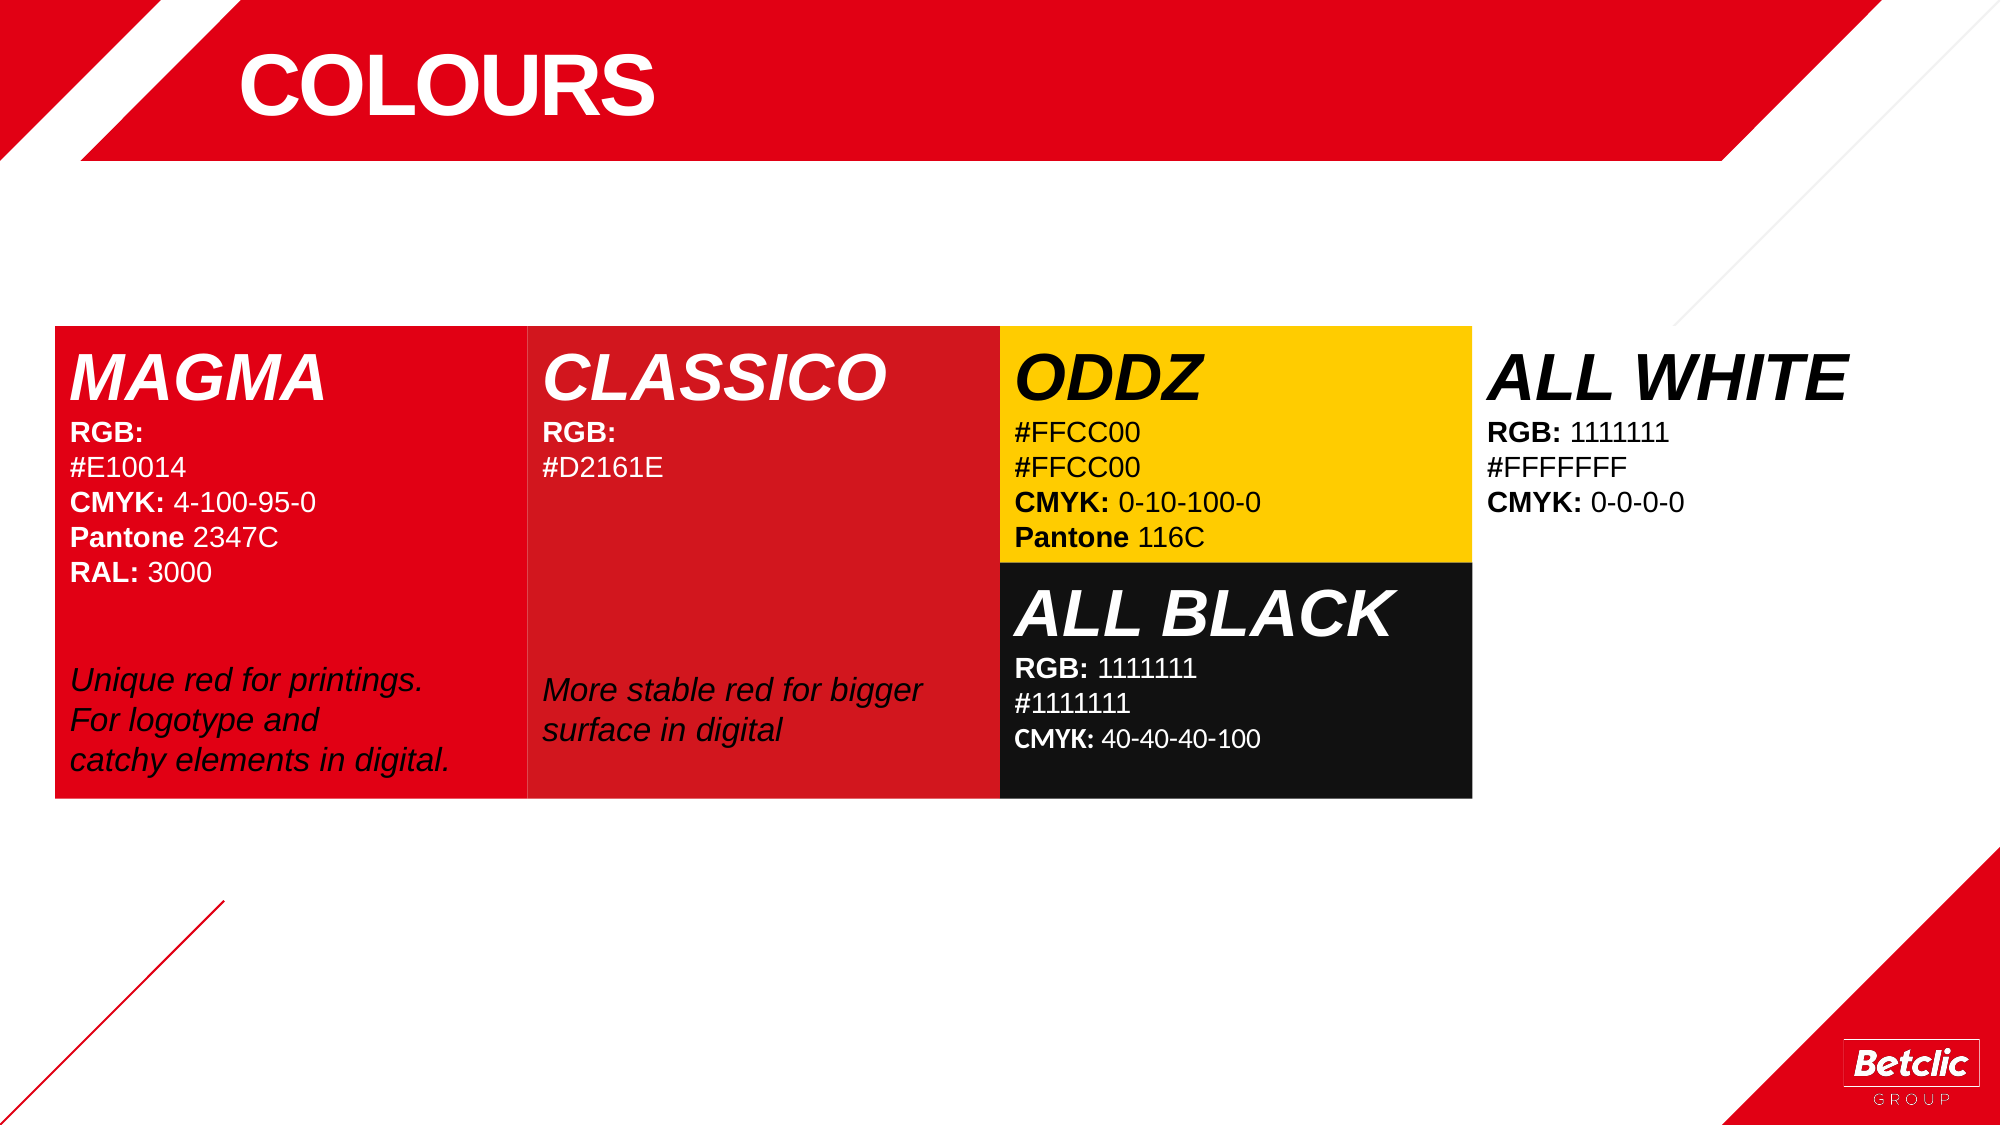

# COLOURS
MAGMA
RGB:
#E10014
CMYK: 4-100-95-0
Pantone 2347C
RAL: 3000

Unique red for printings.
For logotype and
catchy elements in digital.
CLASSICO
RGB:
#D2161E

More stable red for bigger surface in digital
ODDZ
#FFCC00
#FFCC00
CMYK: 0-10-100-0
Pantone 116C
ALL WHITE
RGB: 1111111
#FFFFFFF
CMYK: 0-0-0-0
ALL BLACK
RGB: 1111111
#1111111
CMYK: 40-40-40-100